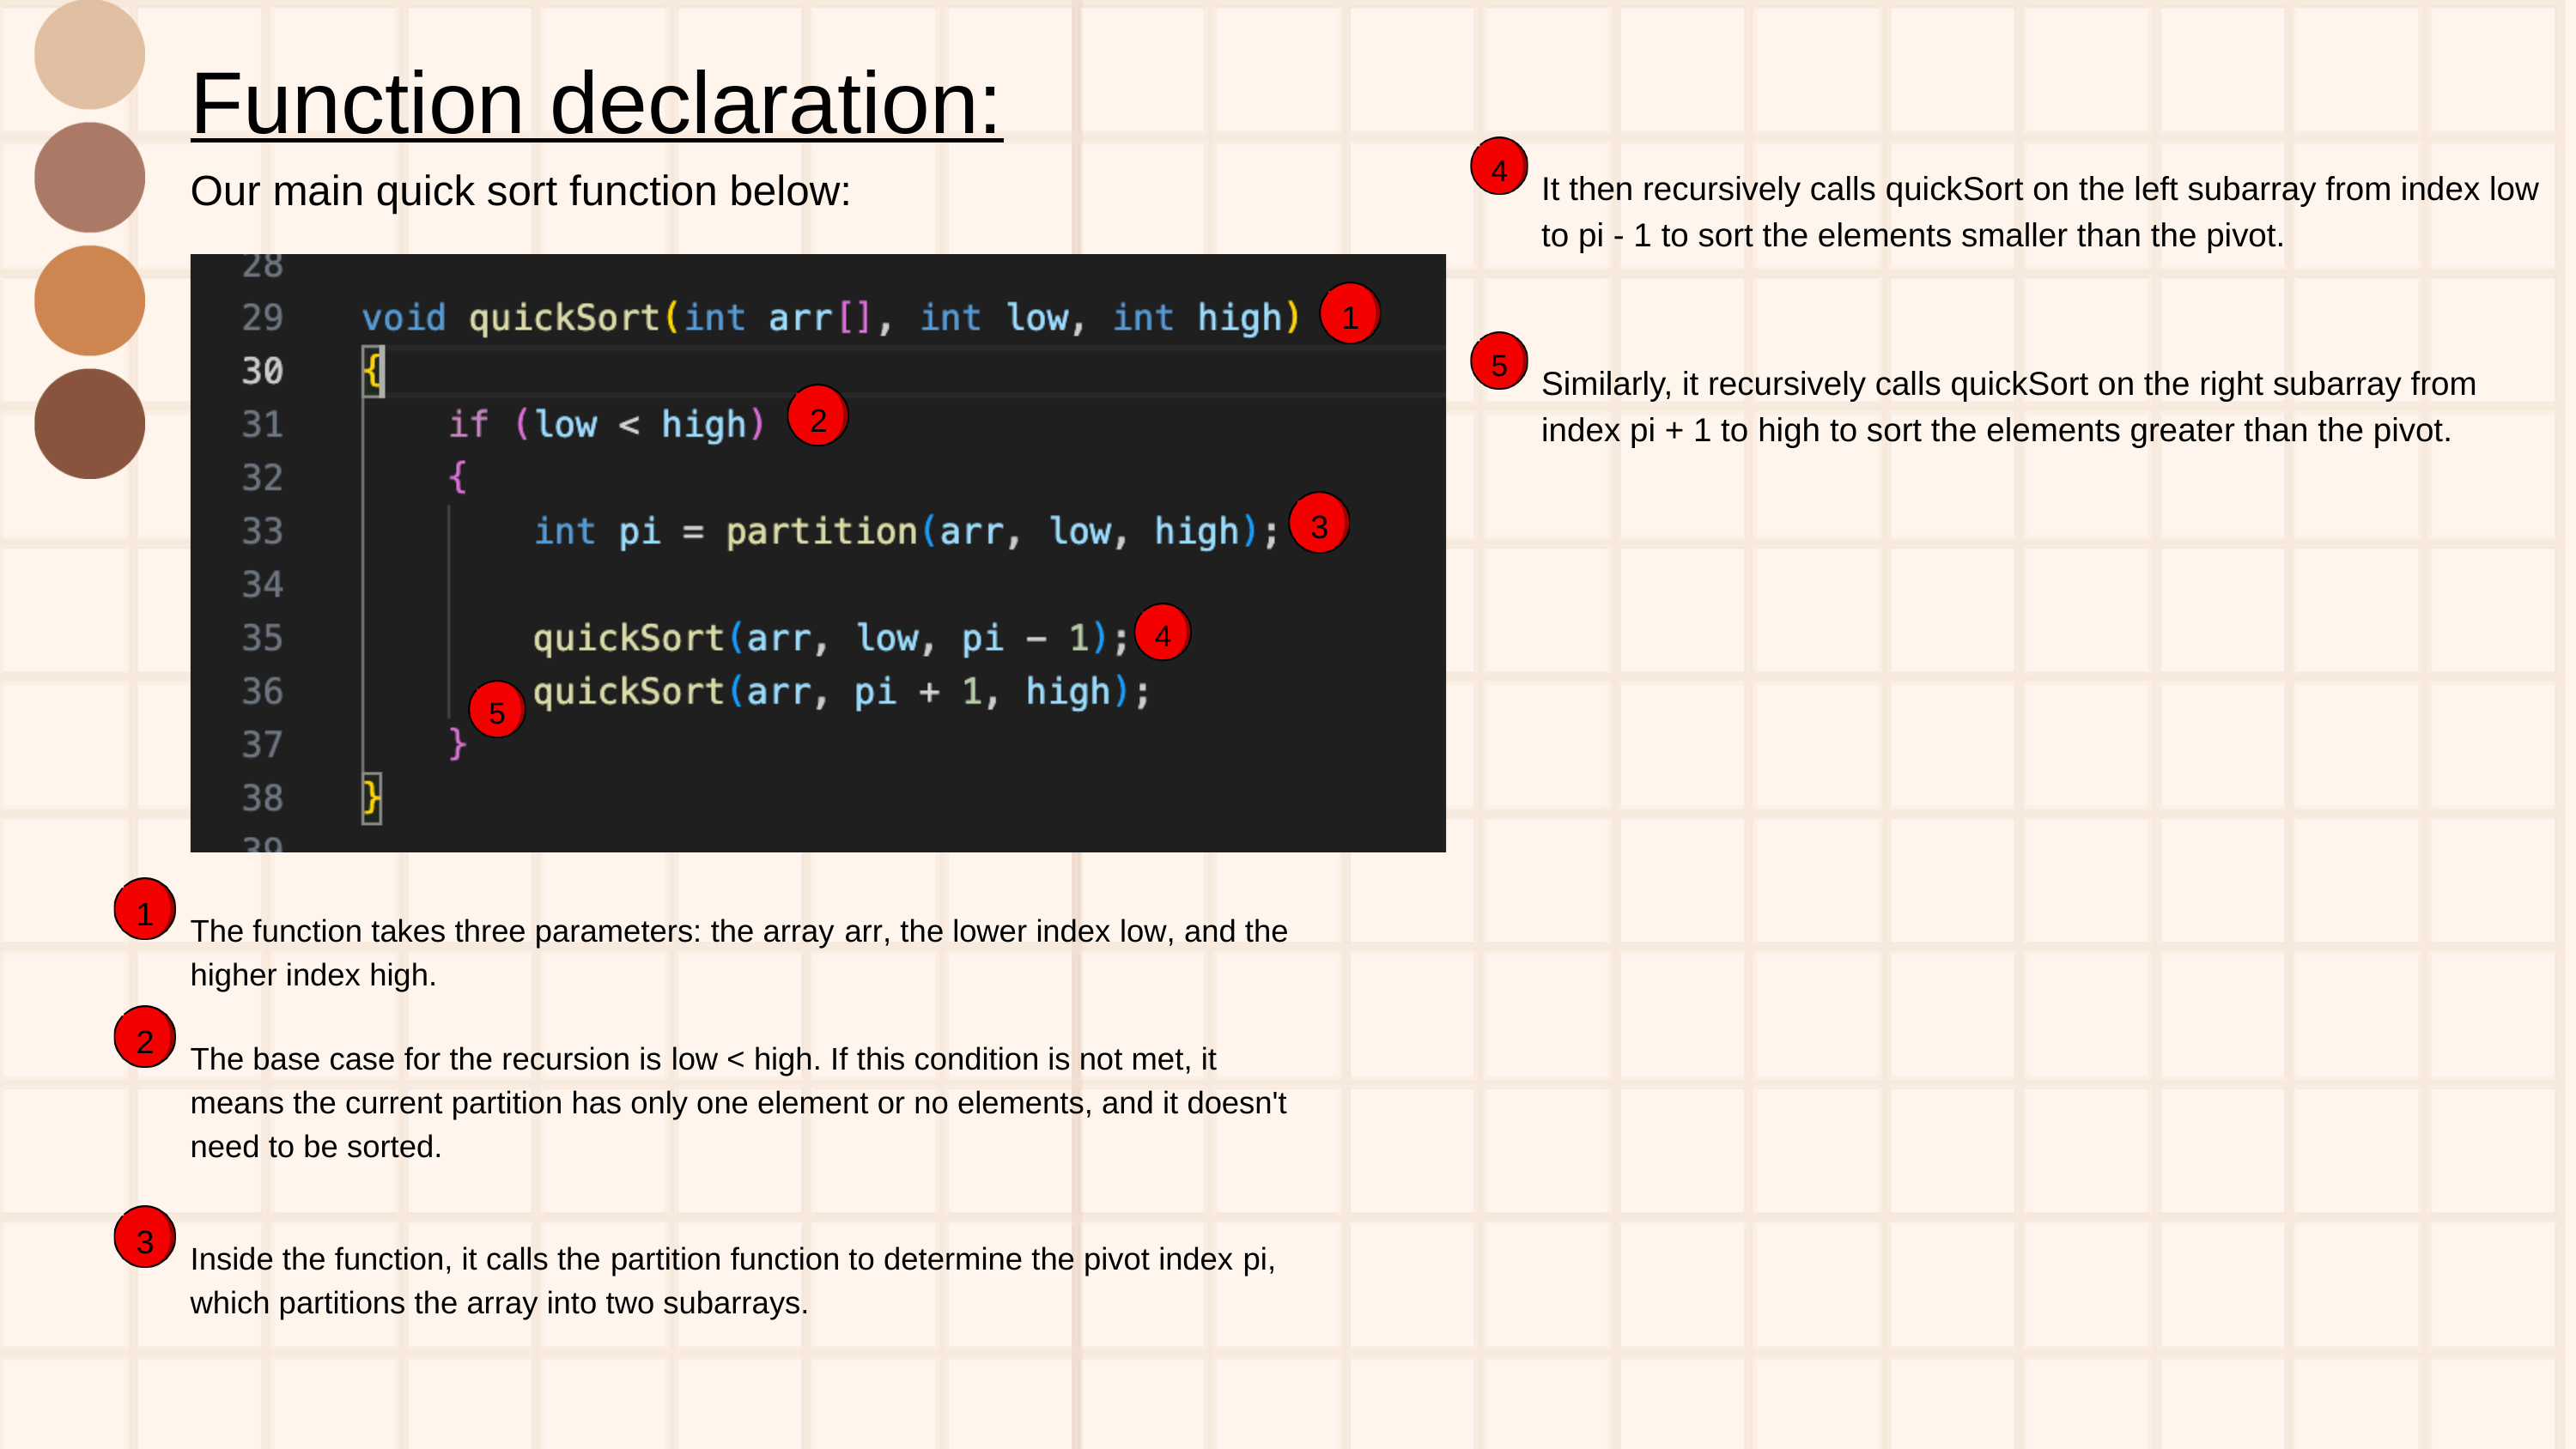

Function declaration:

4
Our main quick sort function below:
It then recursively calls quickSort on the left subarray from index low to pi - 1 to sort the elements smaller than the pivot.

1

5
Similarly, it recursively calls quickSort on the right subarray from index pi + 1 to high to sort the elements greater than the pivot.

2

3

4

5

1
The function takes three parameters: the array arr, the lower index low, and the higher index high.

2
The base case for the recursion is low < high. If this condition is not met, it means the current partition has only one element or no elements, and it doesn't need to be sorted.

3
Inside the function, it calls the partition function to determine the pivot index pi, which partitions the array into two subarrays.